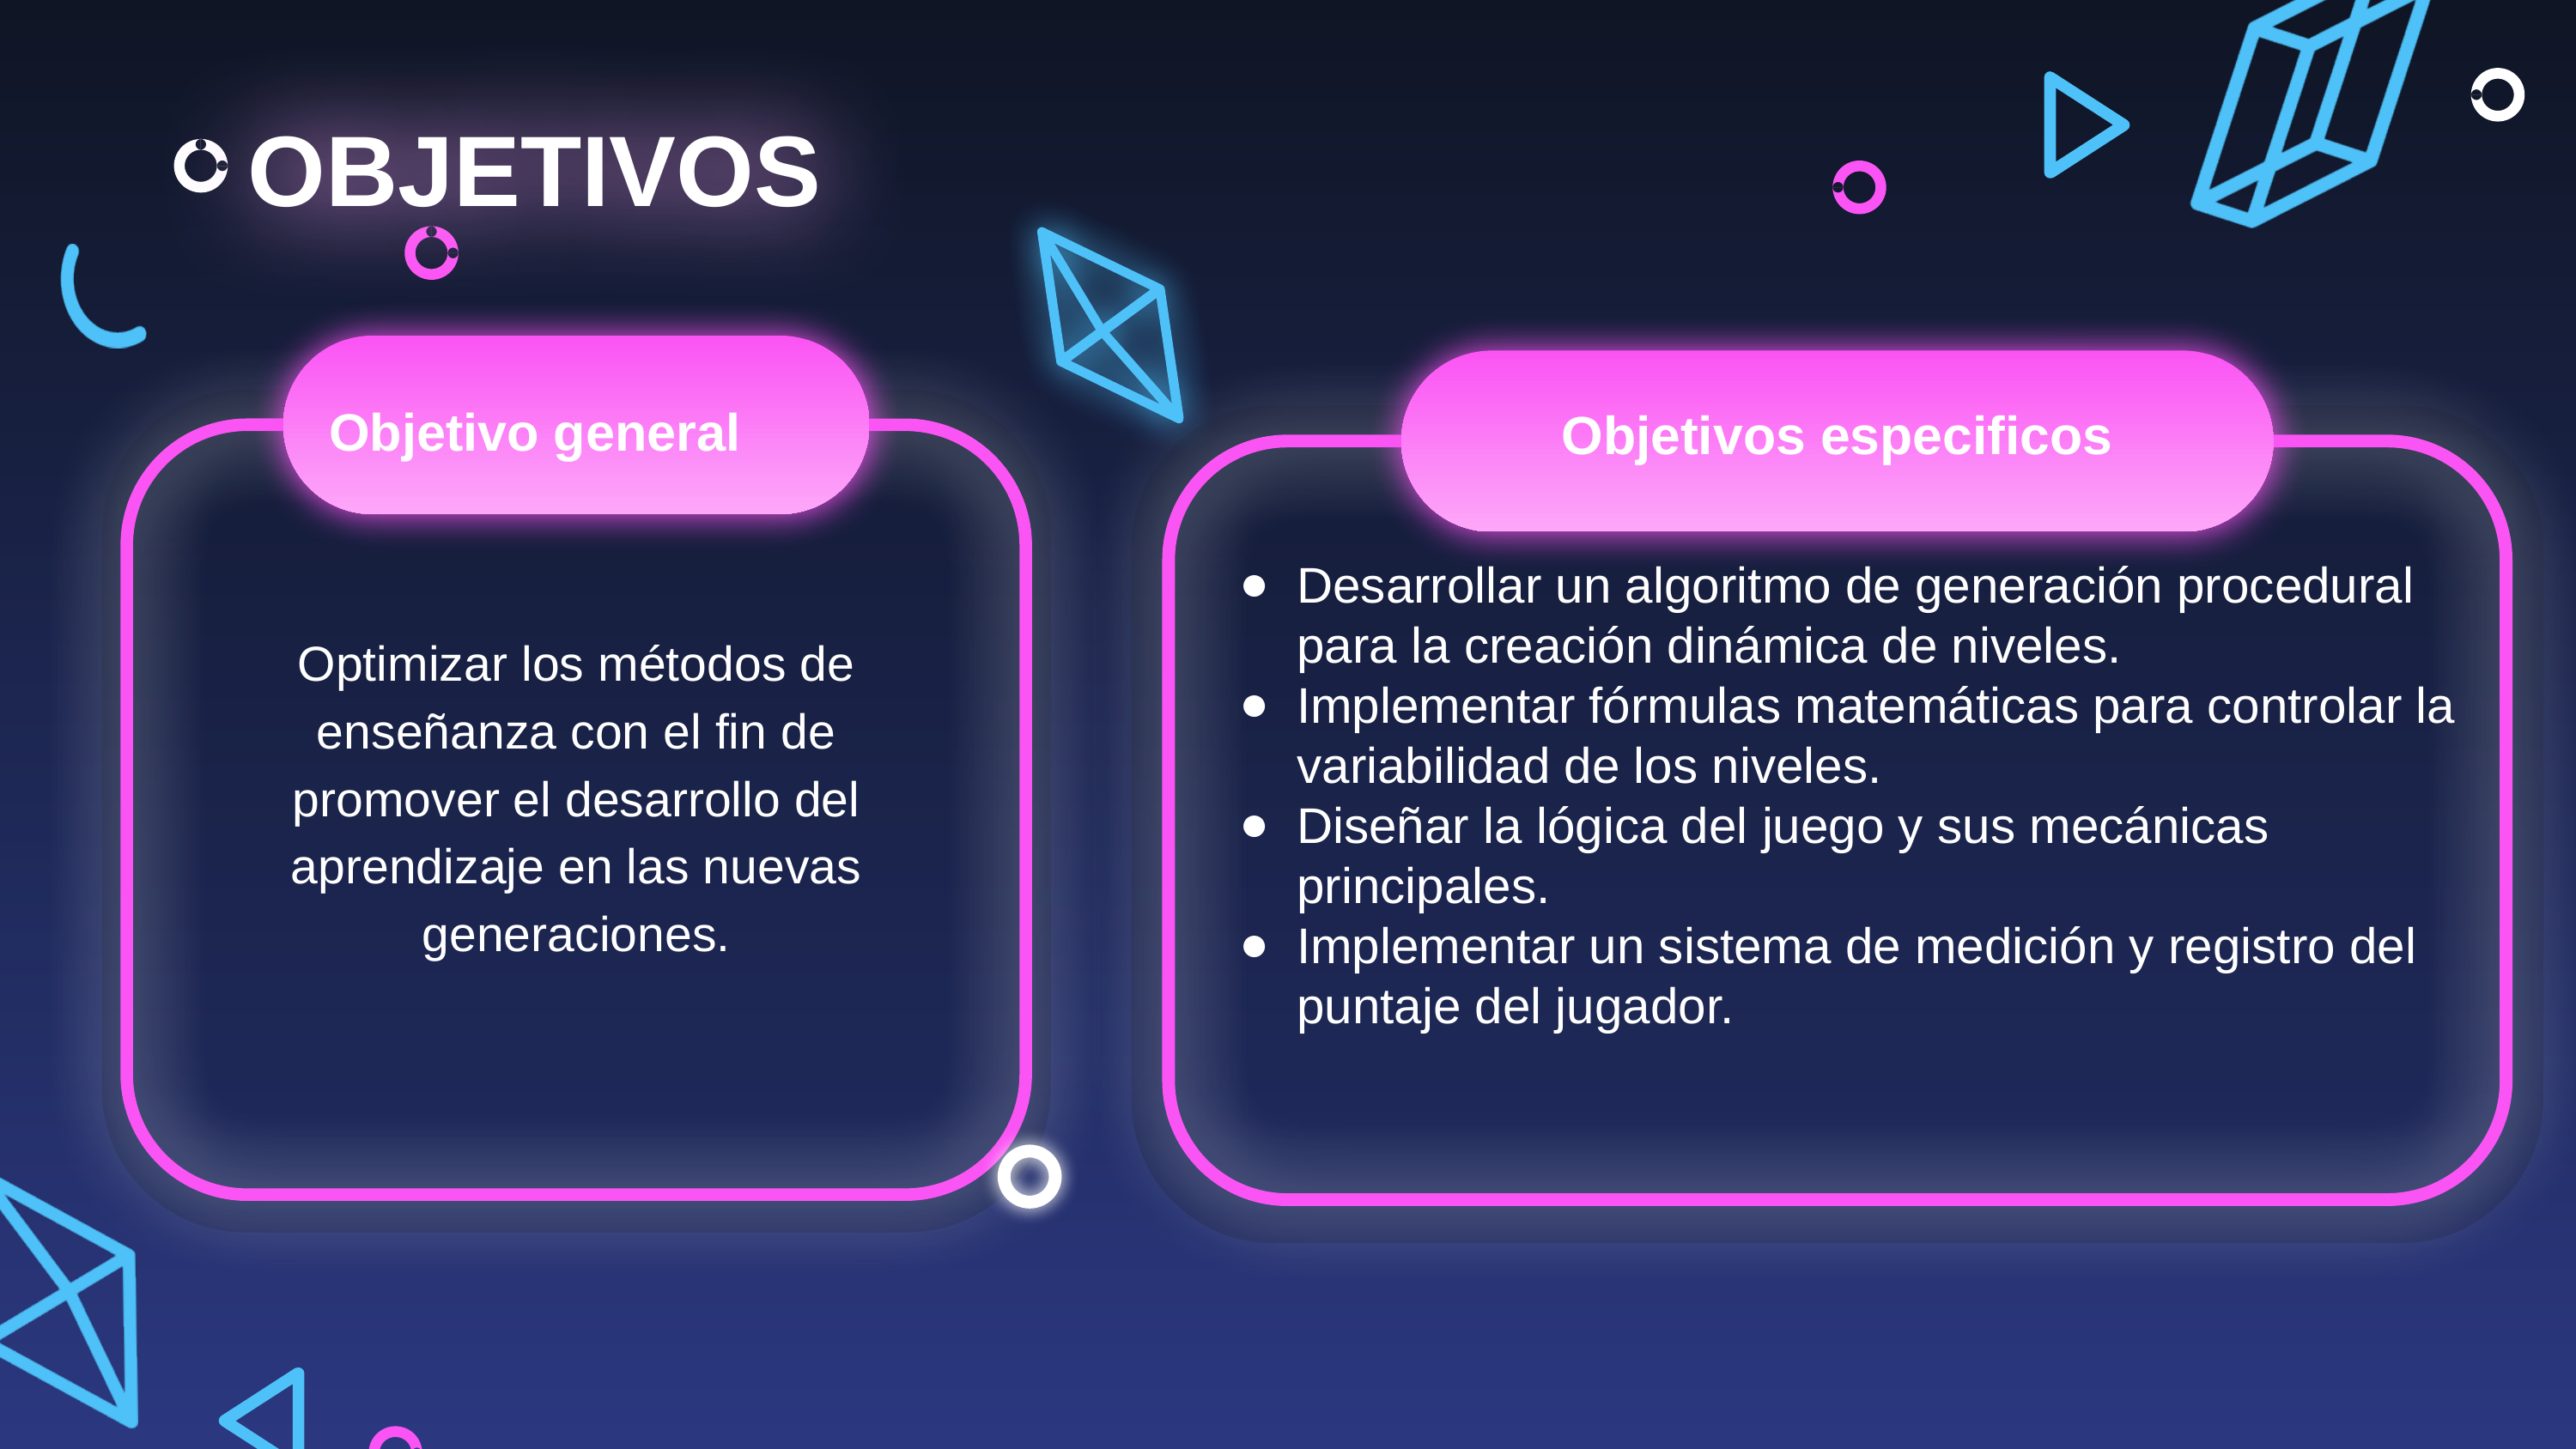

OBJETIVOS

Objetivo general
Objetivos especificos

Desarrollar un algoritmo de generación procedural para la creación dinámica de niveles.
Implementar fórmulas matemáticas para controlar la variabilidad de los niveles.
Diseñar la lógica del juego y sus mecánicas principales.
Implementar un sistema de medición y registro del puntaje del jugador.
Optimizar los métodos de enseñanza con el fin de promover el desarrollo del aprendizaje en las nuevas generaciones.